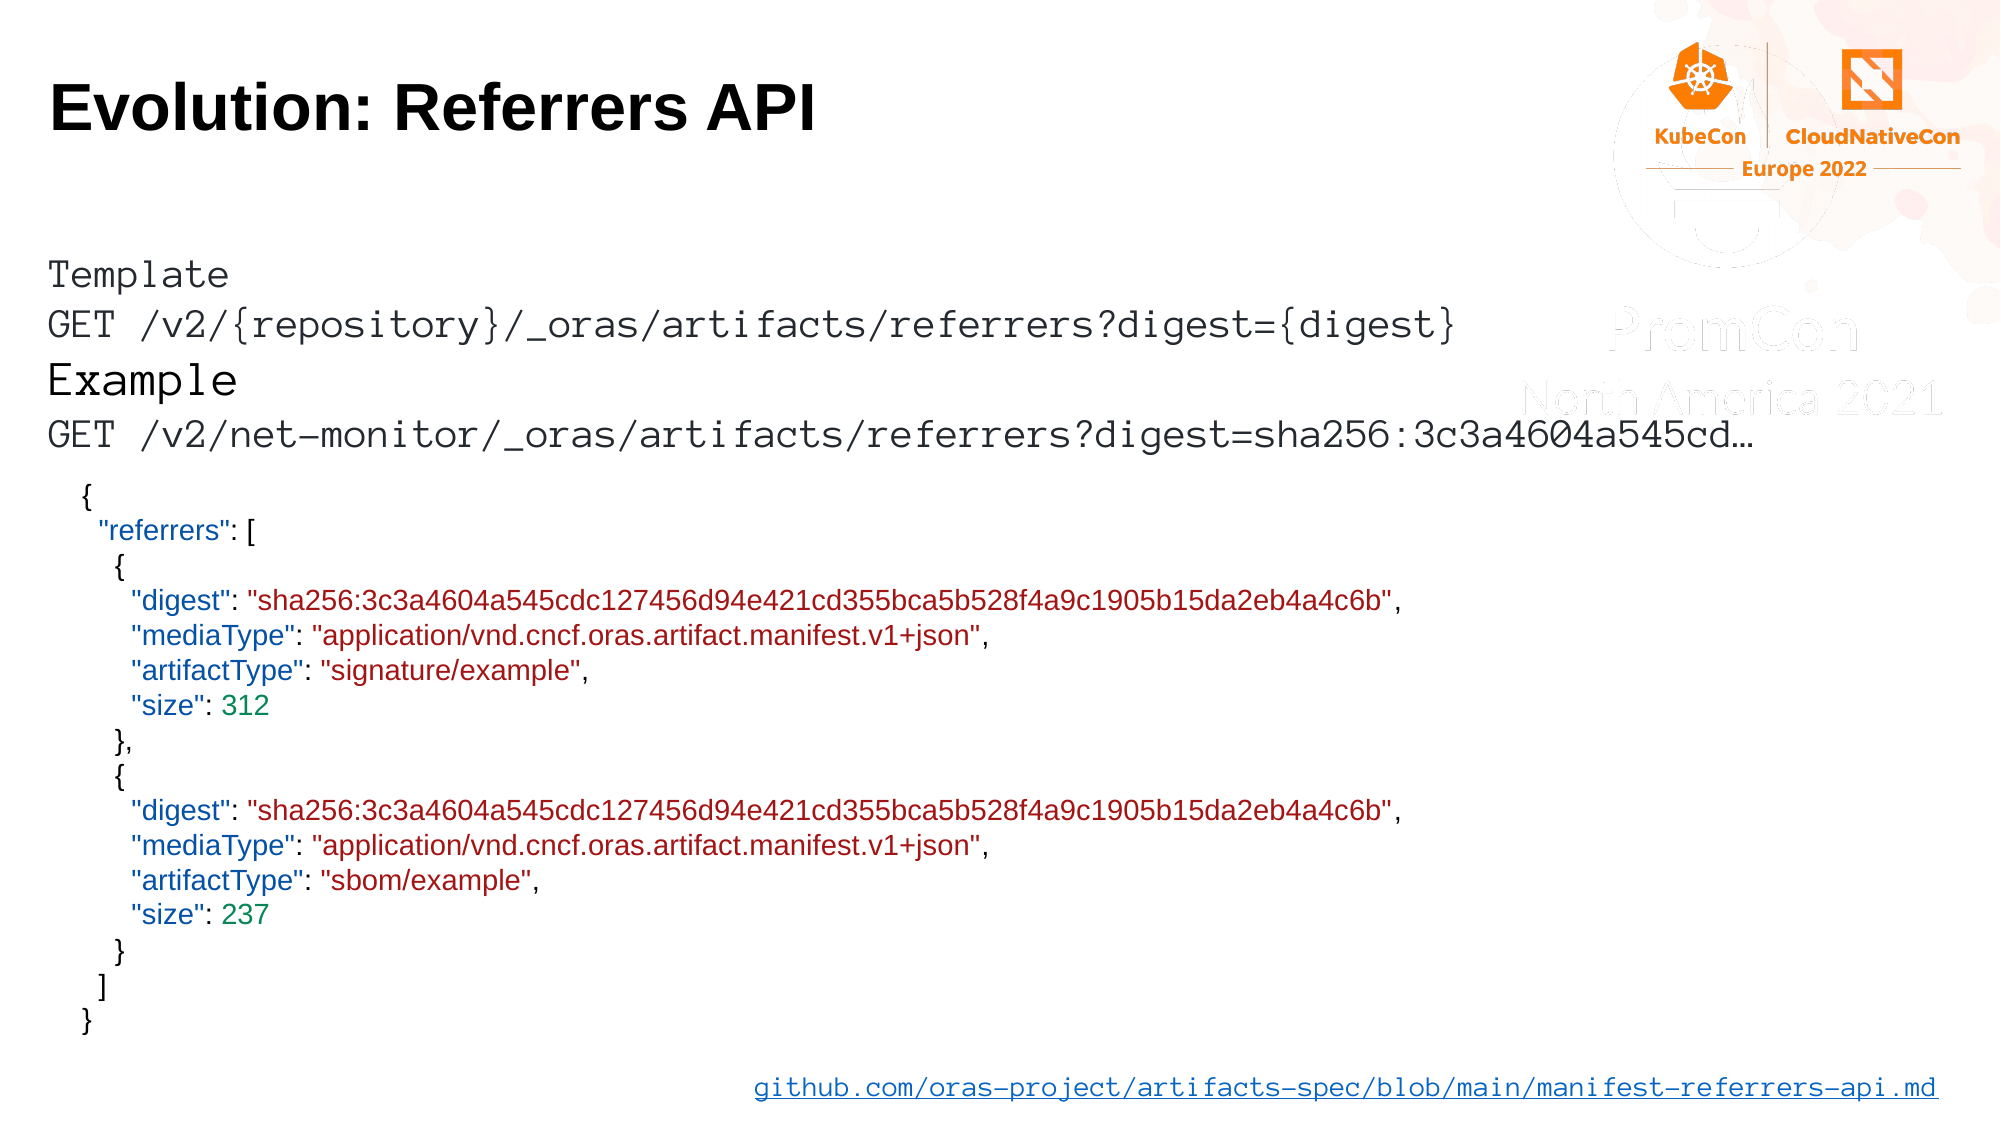

# Evolution: Referrers API
Template
GET /v2/{repository}/_oras/artifacts/referrers?digest={digest}
Example
GET /v2/net-monitor/_oras/artifacts/referrers?digest=sha256:3c3a4604a545cd…

{
  "referrers": [
    {
      "digest": "sha256:3c3a4604a545cdc127456d94e421cd355bca5b528f4a9c1905b15da2eb4a4c6b",
      "mediaType": "application/vnd.cncf.oras.artifact.manifest.v1+json",
      "artifactType": "signature/example",
      "size": 312
    },
    {
      "digest": "sha256:3c3a4604a545cdc127456d94e421cd355bca5b528f4a9c1905b15da2eb4a4c6b",
      "mediaType": "application/vnd.cncf.oras.artifact.manifest.v1+json",
      "artifactType": "sbom/example",
      "size": 237
    }
  ]
}

github.com/oras-project/artifacts-spec/blob/main/manifest-referrers-api.md